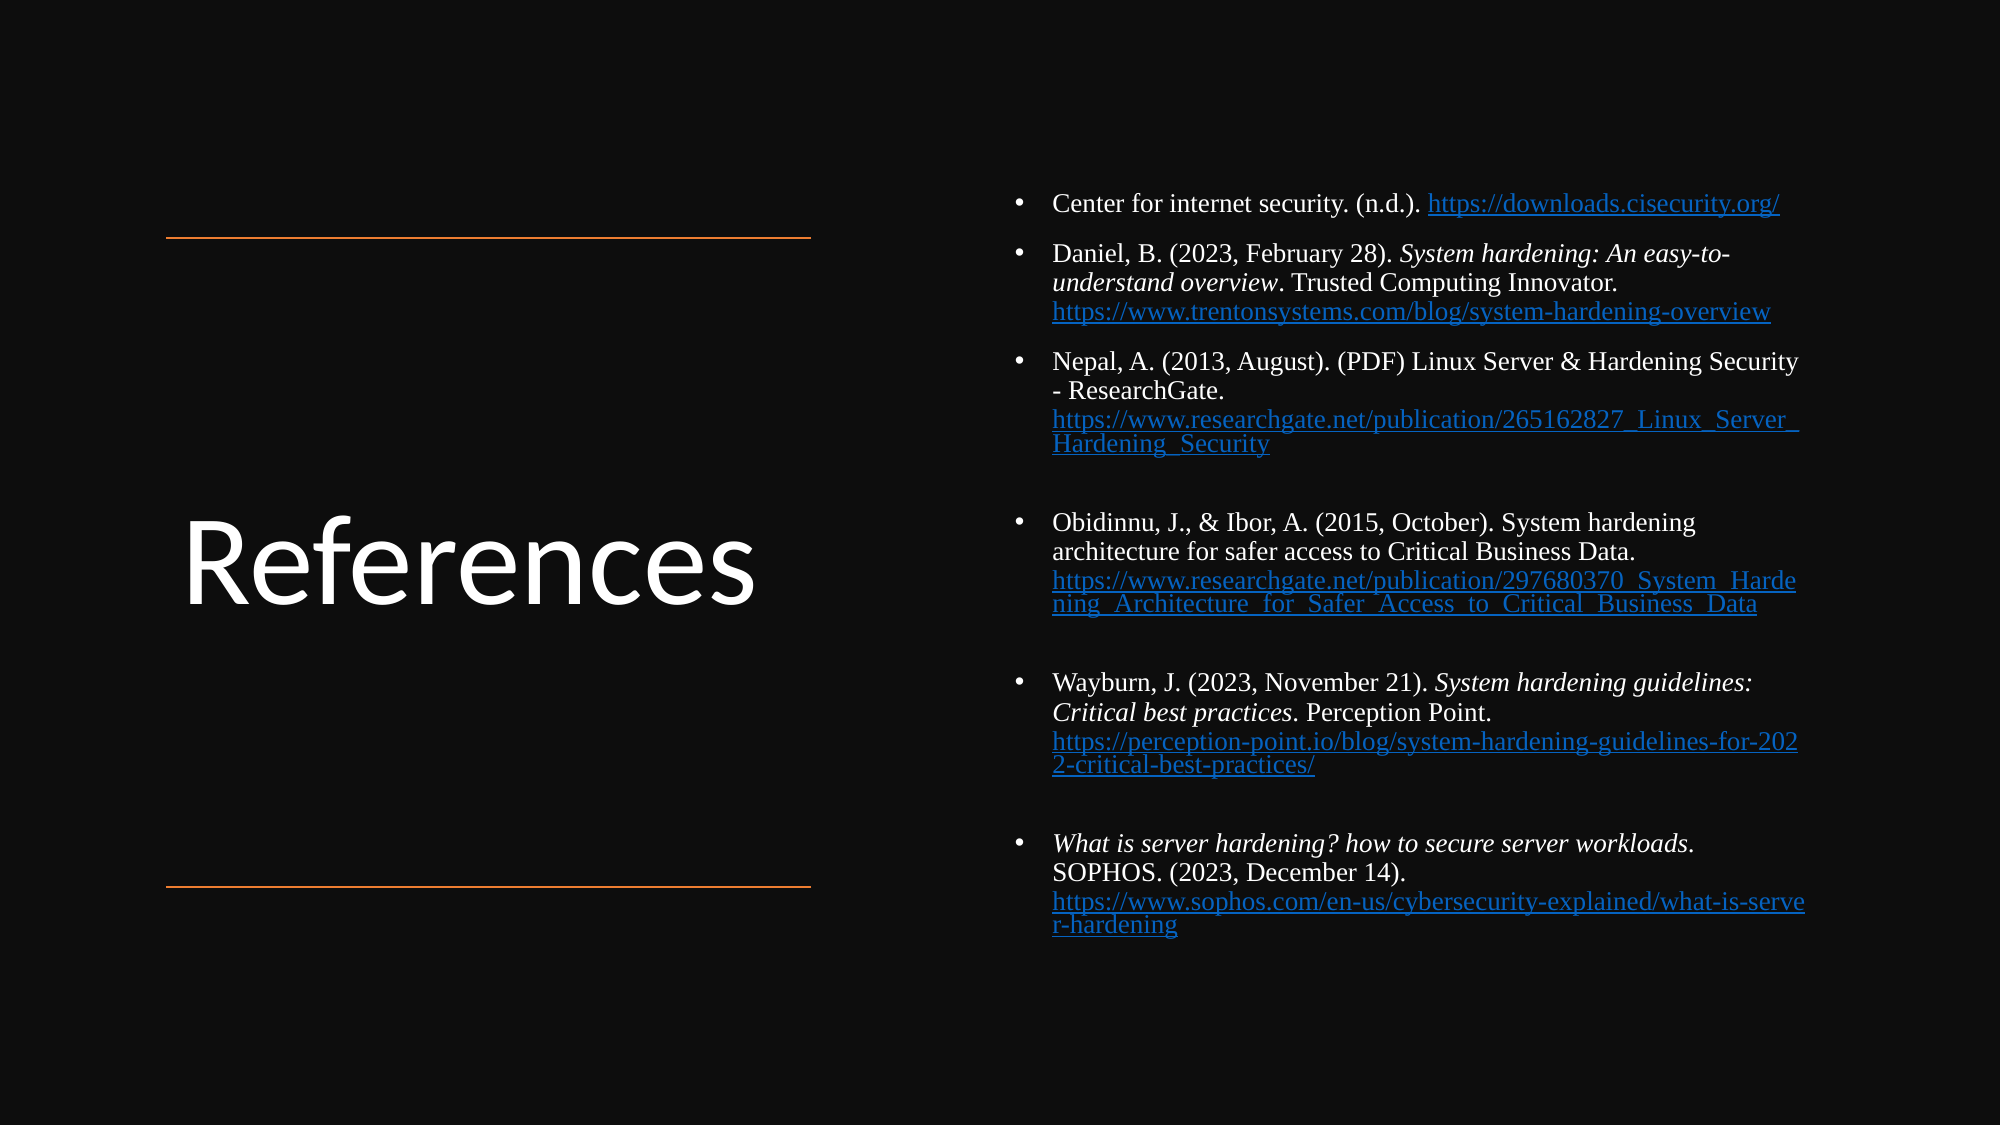

Center for internet security. (n.d.). https://downloads.cisecurity.org/
Daniel, B. (2023, February 28). System hardening: An easy-to-understand overview. Trusted Computing Innovator. https://www.trentonsystems.com/blog/system-hardening-overview
Nepal, A. (2013, August). (PDF) Linux Server & Hardening Security - ResearchGate. https://www.researchgate.net/publication/265162827_Linux_Server_Hardening_Security
Obidinnu, J., & Ibor, A. (2015, October). System hardening architecture for safer access to Critical Business Data. https://www.researchgate.net/publication/297680370_System_Hardening_Architecture_for_Safer_Access_to_Critical_Business_Data
Wayburn, J. (2023, November 21). System hardening guidelines: Critical best practices. Perception Point. https://perception-point.io/blog/system-hardening-guidelines-for-2022-critical-best-practices/
What is server hardening? how to secure server workloads. SOPHOS. (2023, December 14). https://www.sophos.com/en-us/cybersecurity-explained/what-is-server-hardening

# References